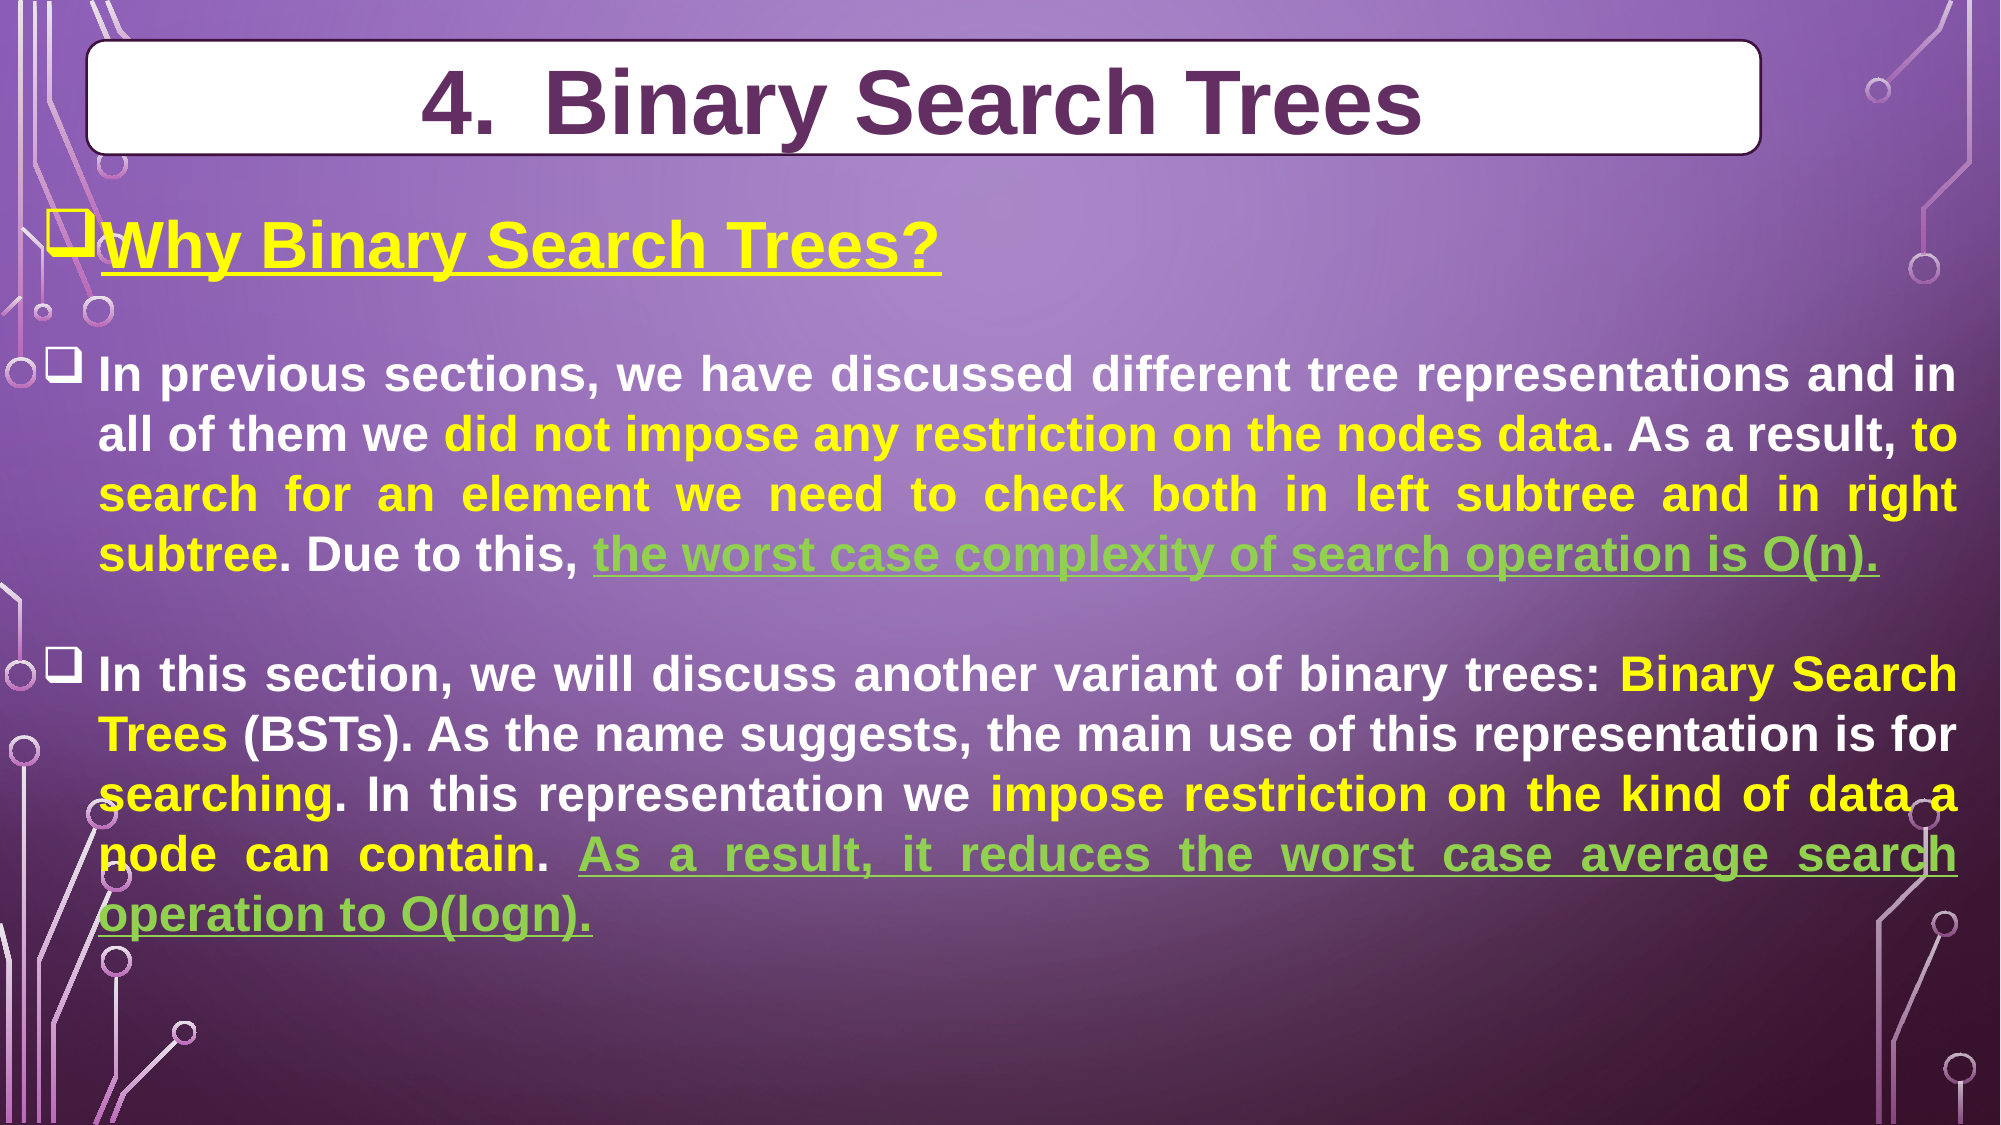

Binary Search Trees
Why Binary Search Trees?

In previous sections, we have discussed different tree representations and in all of them we did not impose any restriction on the nodes data. As a result, to search for an element we need to check both in left subtree and in right subtree. Due to this, the worst case complexity of search operation is O(n).

In this section, we will discuss another variant of binary trees: Binary Search Trees (BSTs). As the name suggests, the main use of this representation is for searching. In this representation we impose restriction on the kind of data a node can contain. As a result, it reduces the worst case average search operation to O(logn).